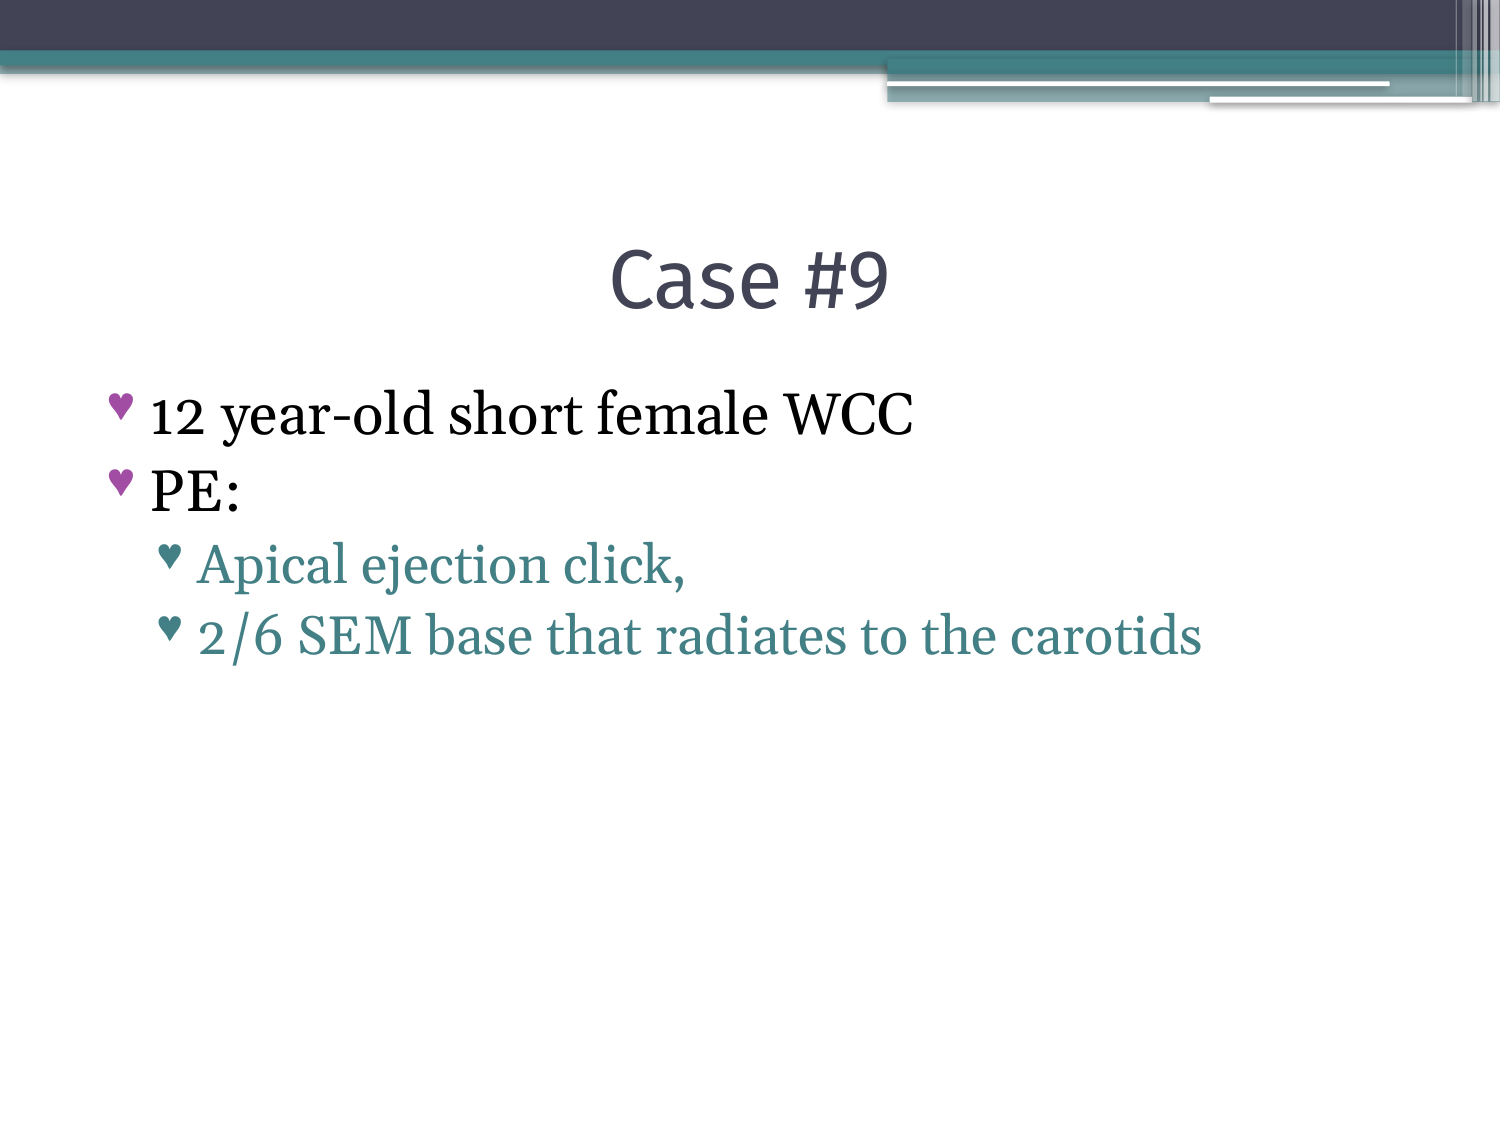

# Case #9
12 year-old short female WCC
PE:
Apical ejection click,
2/6 SEM base that radiates to the carotids